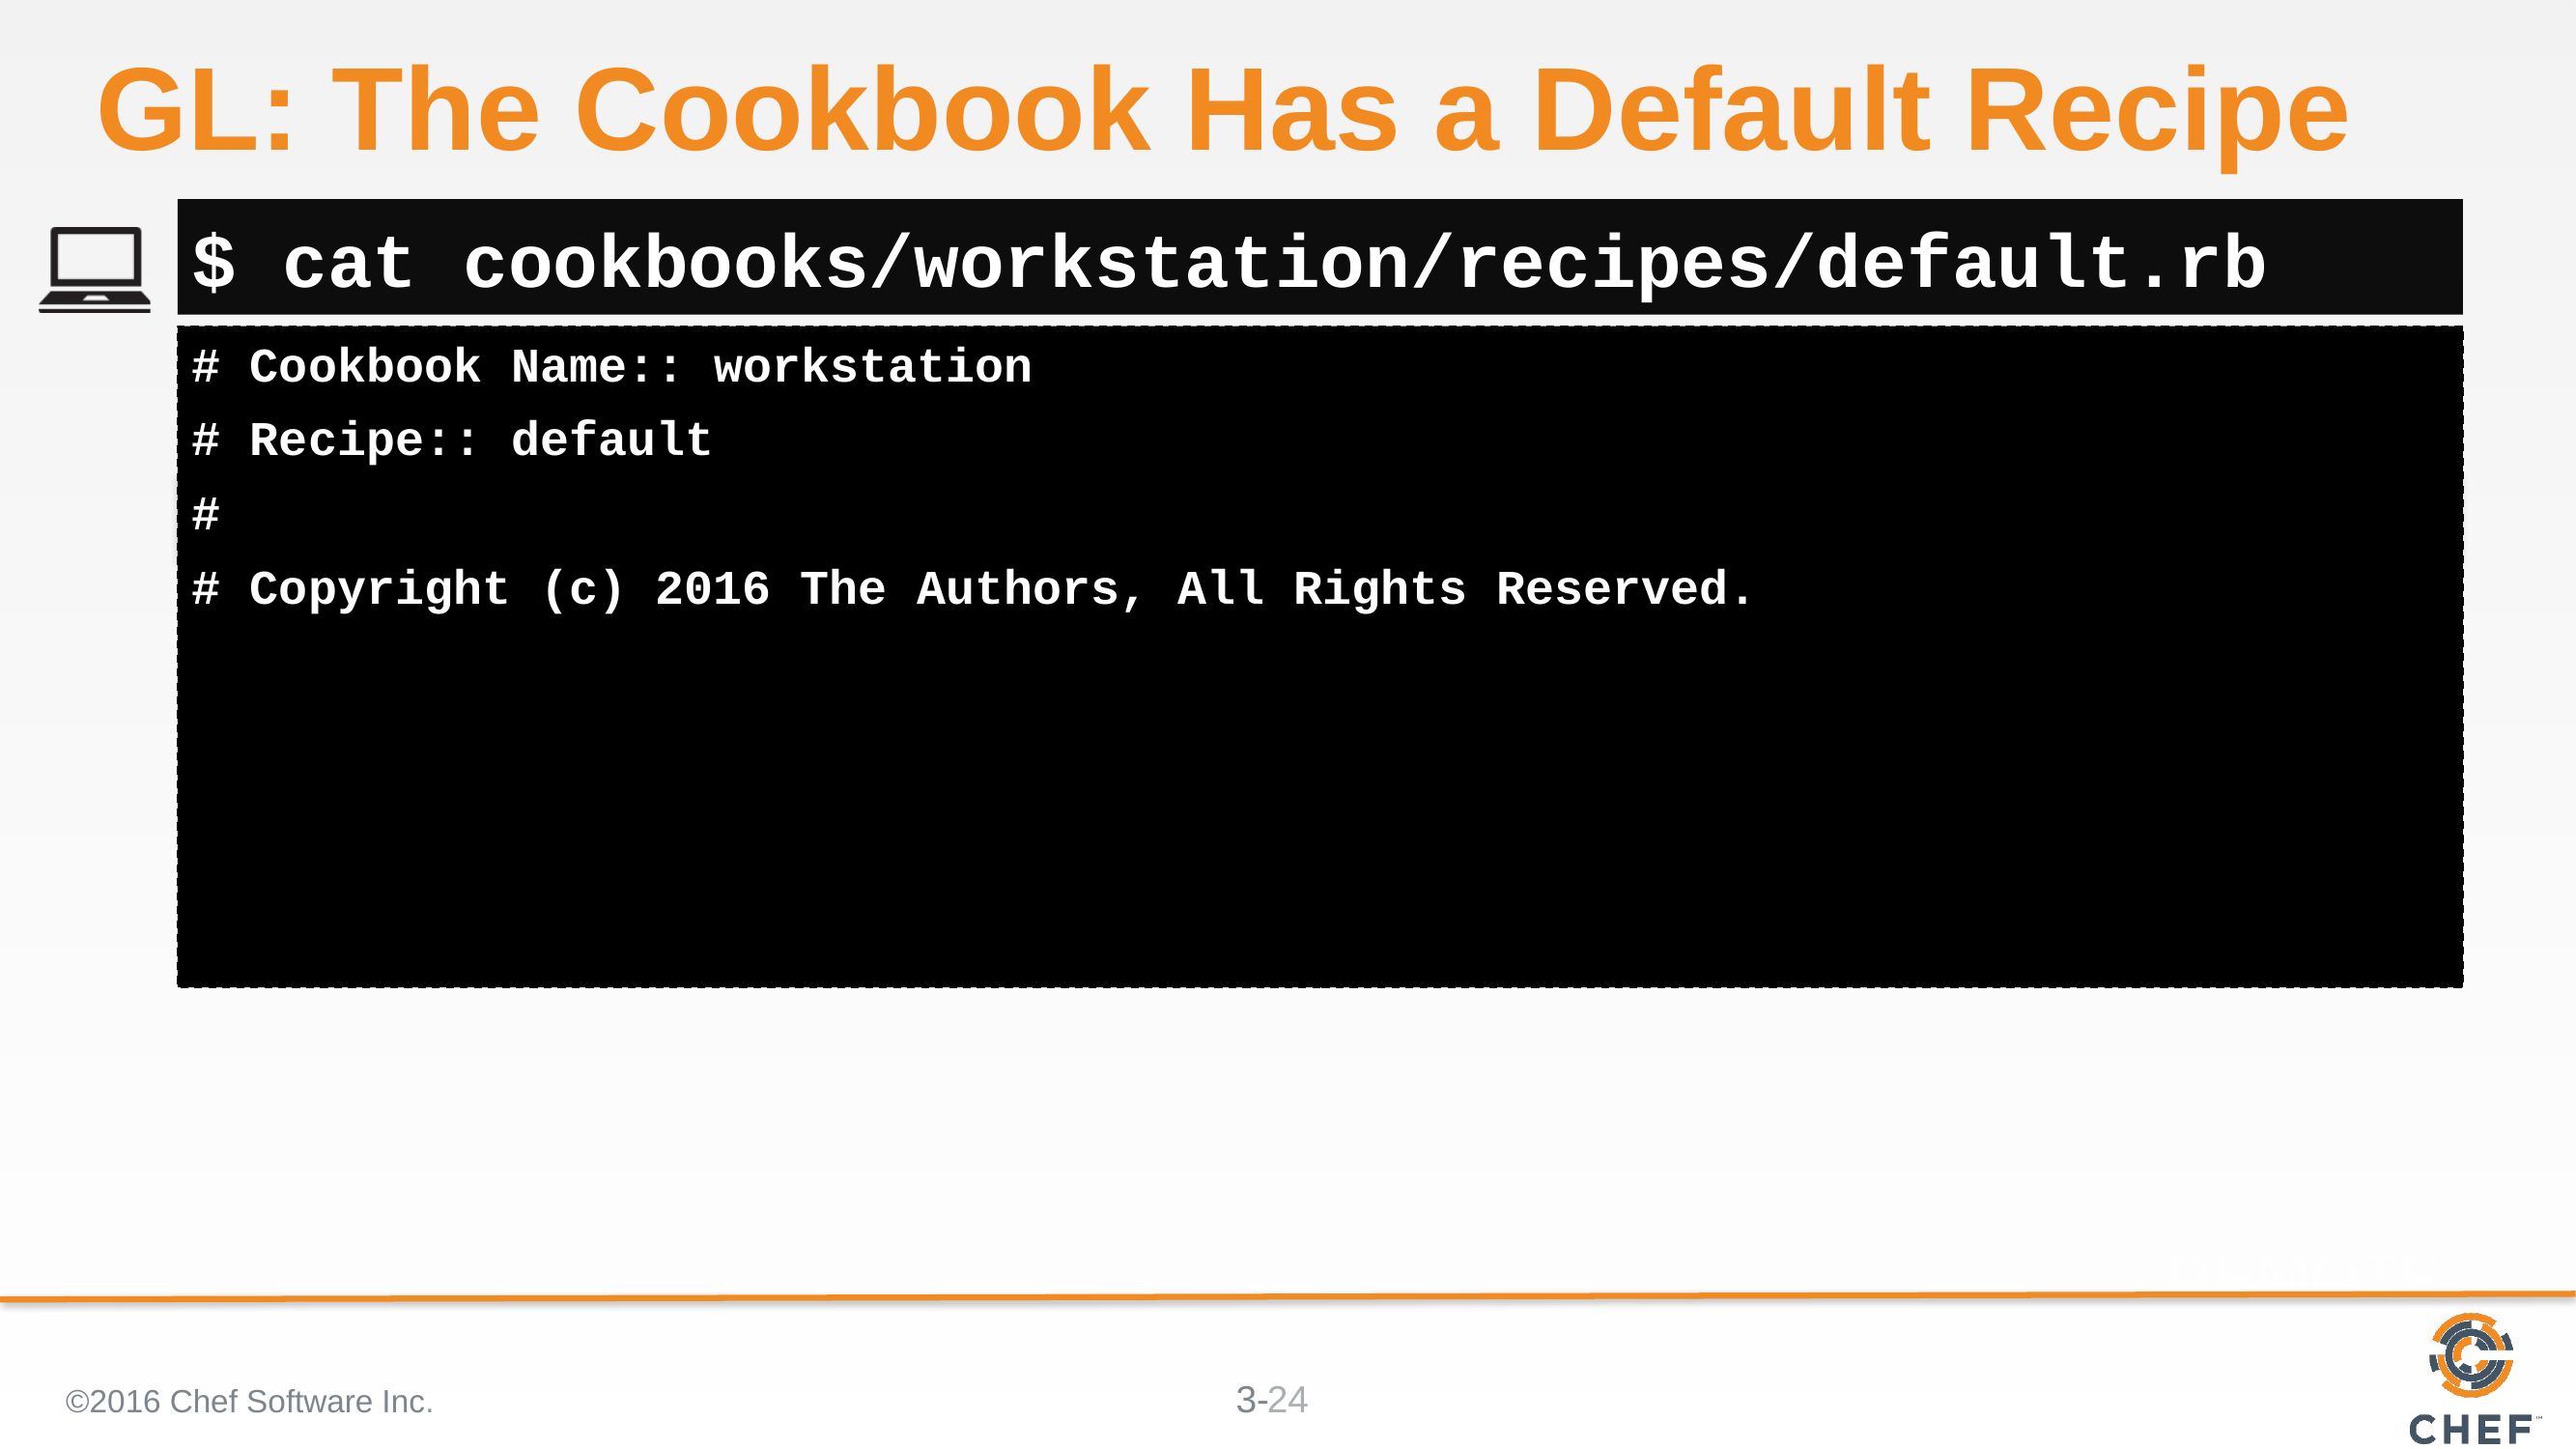

# GL: The Cookbook Has a Default Recipe
$ cat cookbooks/workstation/recipes/default.rb
# Cookbook Name:: workstation
# Recipe:: default
#
# Copyright (c) 2016 The Authors, All Rights Reserved.
©2016 Chef Software Inc.
24